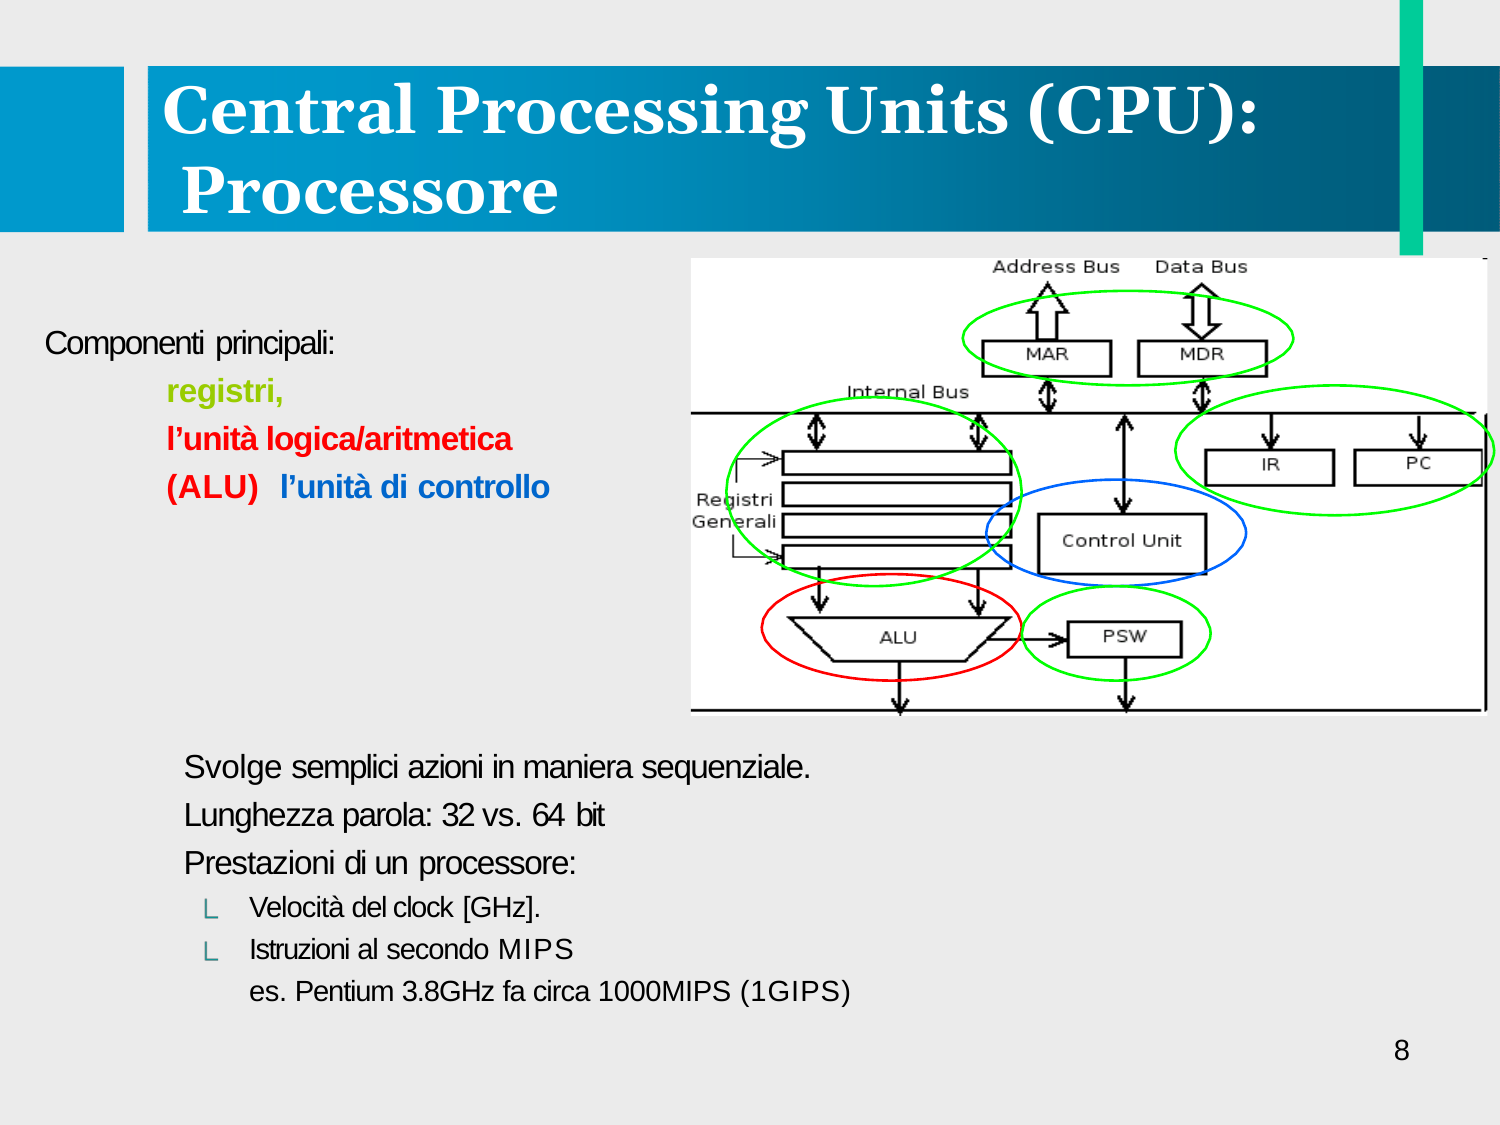

# Central Processing Units (CPU):  Processore

Componenti principali:
registri,
l’unità logica/aritmetica (ALU)  l’unità di controllo

Svolge semplici azioni in maniera sequenziale.  Lunghezza parola: 32 vs. 64 bit
Prestazioni di un processore:
Velocità del clock [GHz].
Istruzioni al secondo MIPS
es. Pentium 3.8GHz fa circa 1000MIPS (1GIPS)

8